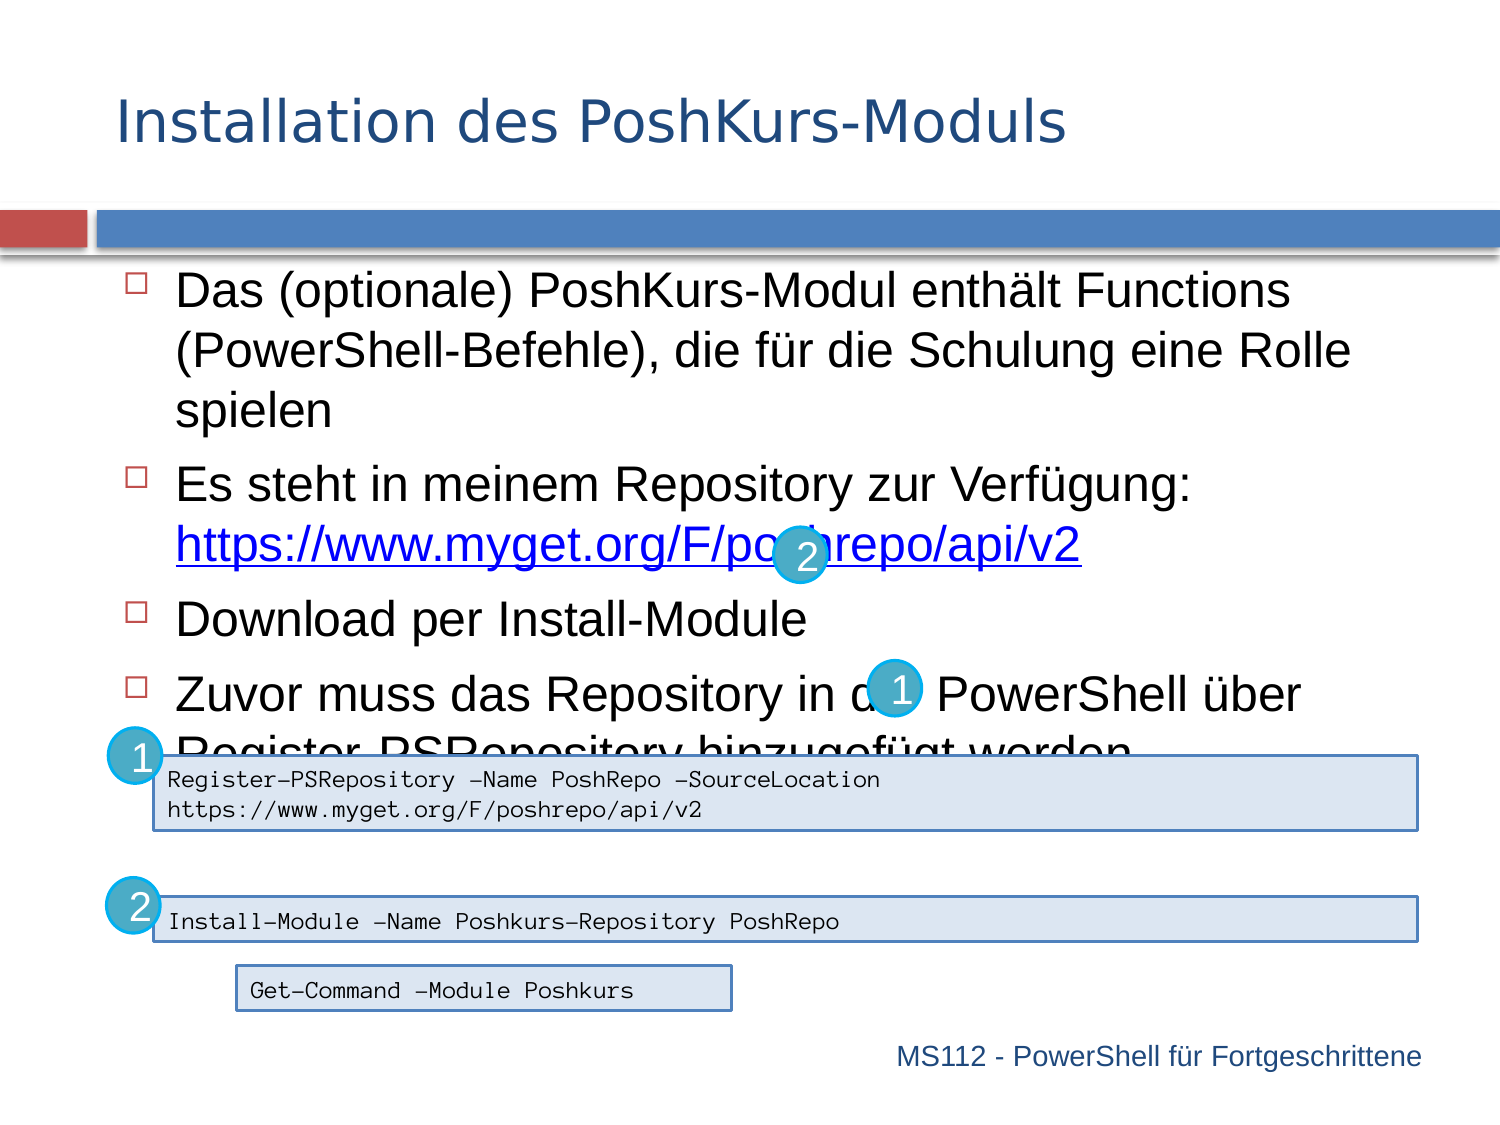

# Installation des PoshKurs-Moduls
Das (optionale) PoshKurs-Modul enthält Functions (PowerShell-Befehle), die für die Schulung eine Rolle spielen
Es steht in meinem Repository zur Verfügung: https://www.myget.org/F/poshrepo/api/v2
Download per Install-Module
Zuvor muss das Repository in der PowerShell über Register-PSRepository hinzugefügt werden
2
1
1
Register-PSRepository –Name PoshRepo -SourceLocation https://www.myget.org/F/poshrepo/api/v2
2
Install-Module –Name Poshkurs–Repository PoshRepo
Get-Command –Module Poshkurs
MS112 - PowerShell für Fortgeschrittene